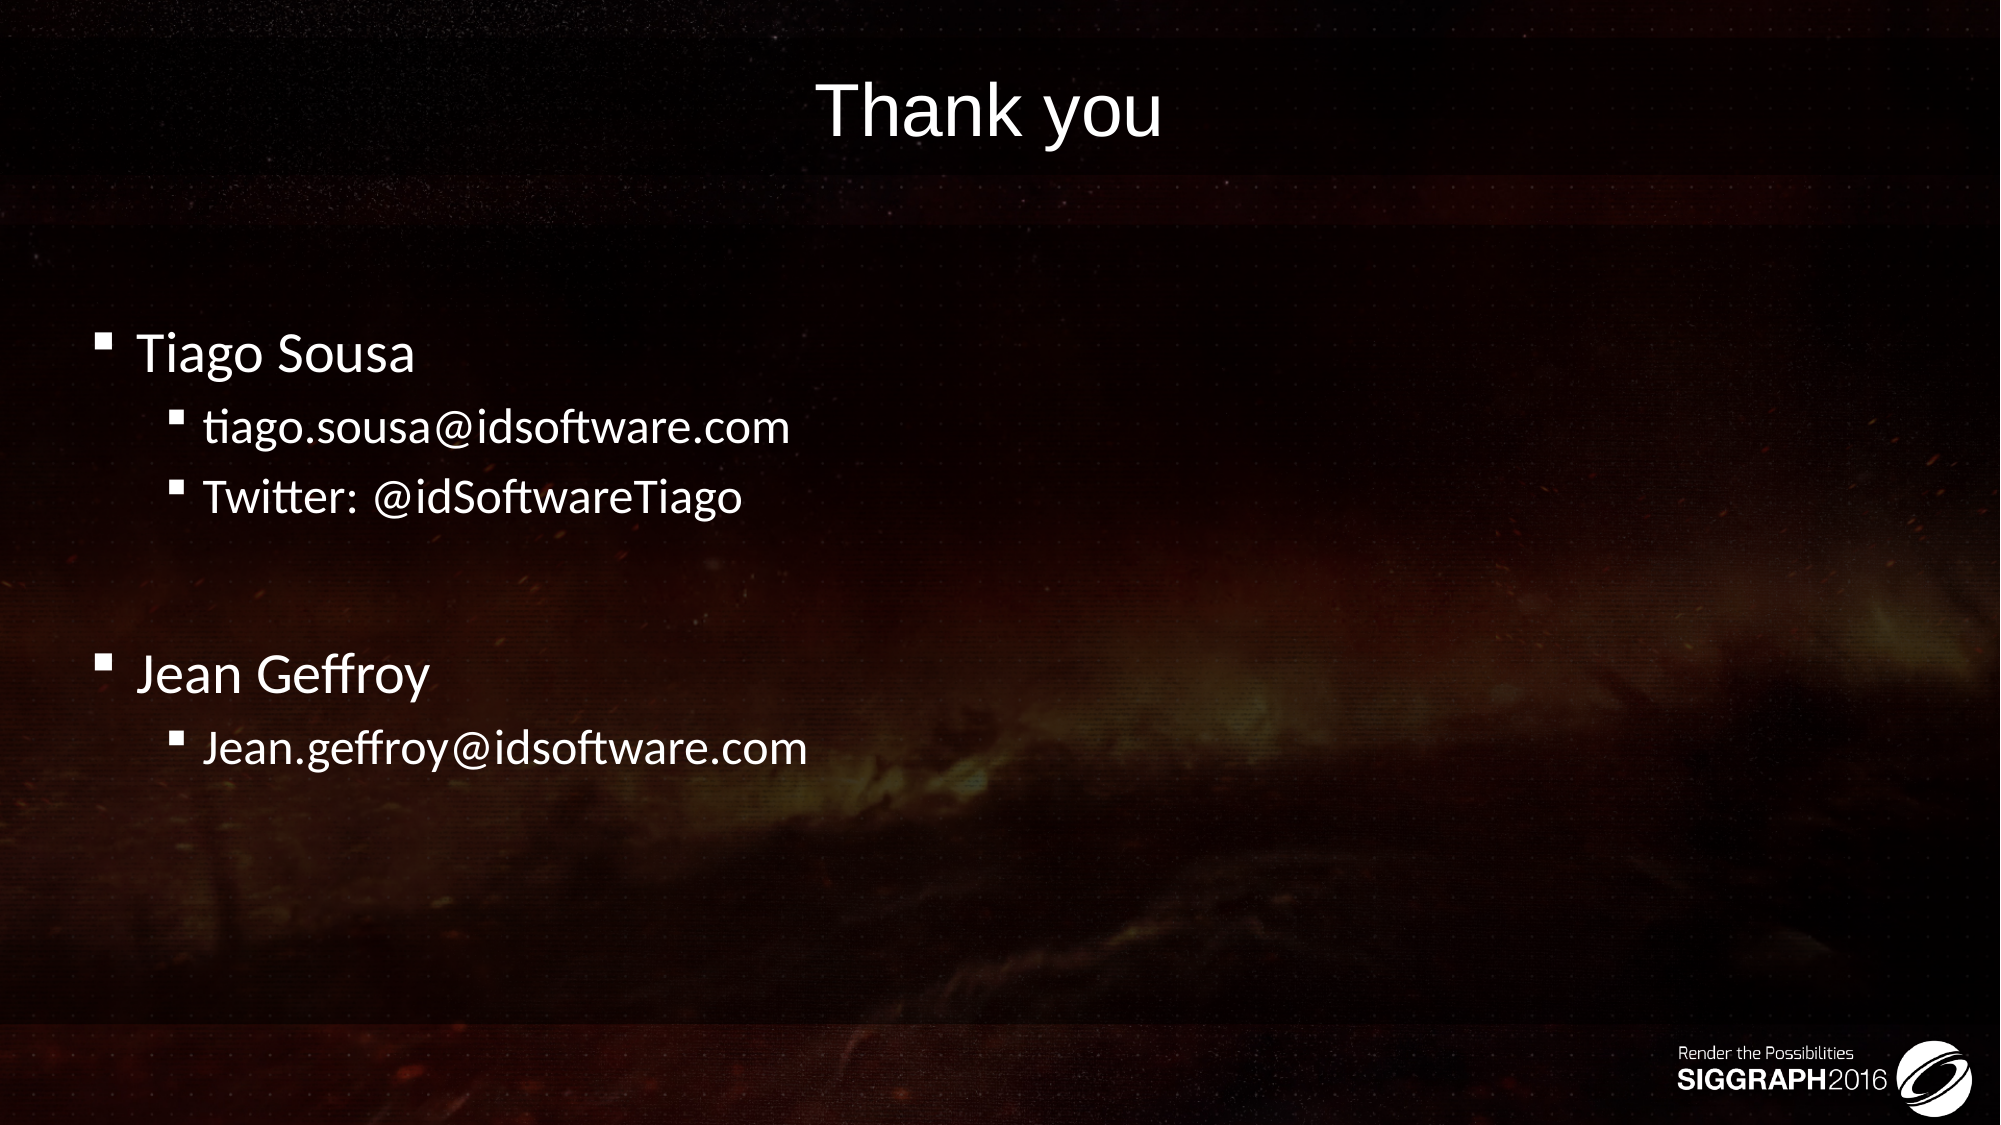

# Thank you

Tiago Sousa
tiago.sousa@idsoftware.com
Twitter: @idSoftwareTiago

Jean Geffroy
Jean.geffroy@idsoftware.com